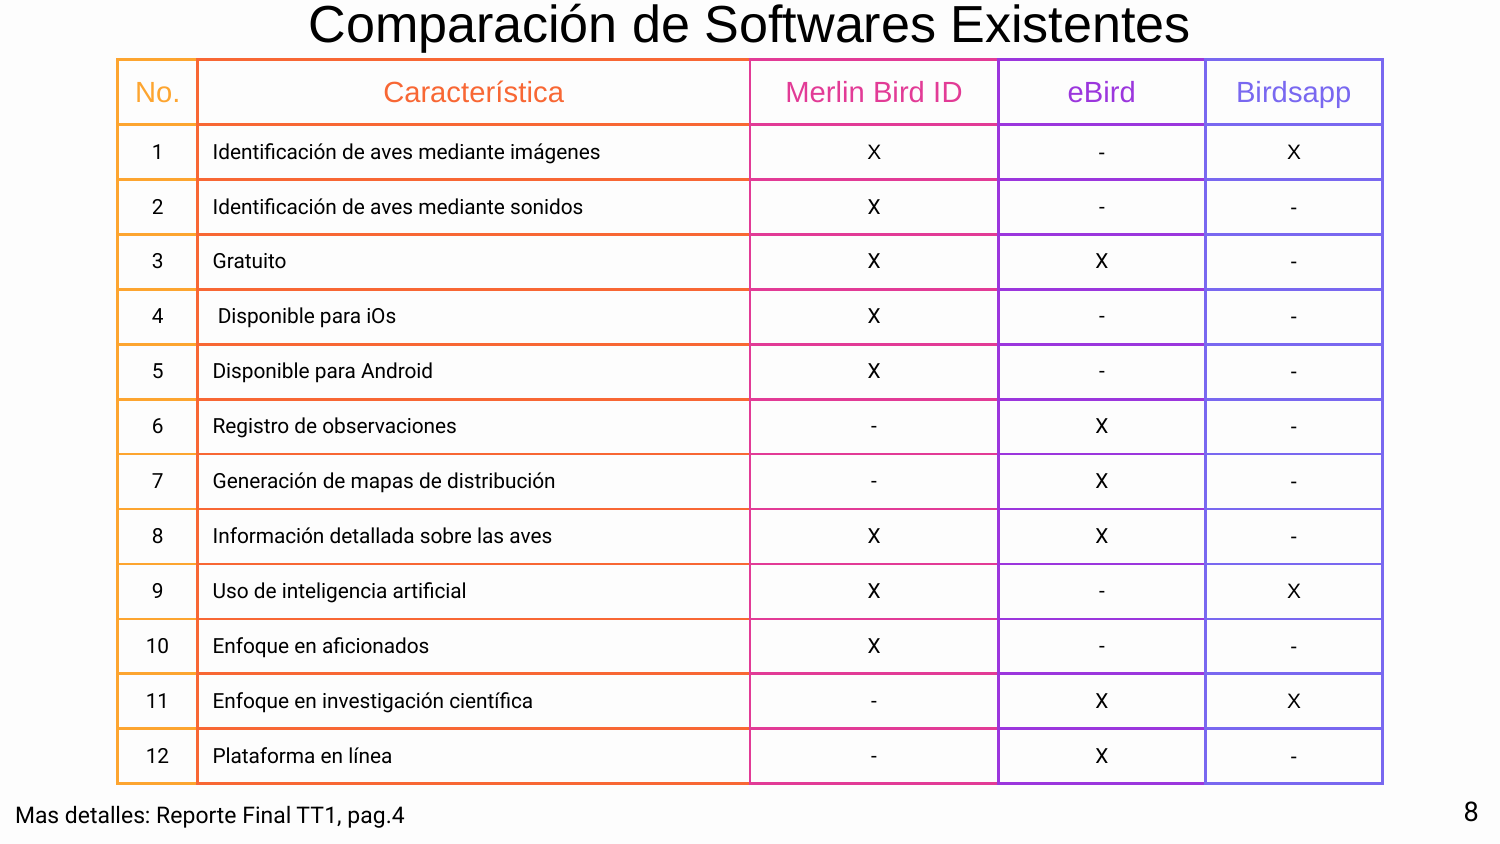

# Comparación de Softwares Existentes
| No. | Característica | Merlin Bird ID | eBird | Birdsapp |
| --- | --- | --- | --- | --- |
| 1 | Identificación de aves mediante imágenes | X | - | X |
| 2 | Identificación de aves mediante sonidos | X | - | - |
| 3 | Gratuito | X | X | - |
| 4 | Disponible para iOs | X | - | - |
| 5 | Disponible para Android | X | - | - |
| 6 | Registro de observaciones | - | X | - |
| 7 | Generación de mapas de distribución | - | X | - |
| 8 | Información detallada sobre las aves | X | X | - |
| 9 | Uso de inteligencia artificial | X | - | X |
| 10 | Enfoque en aficionados | X | - | - |
| 11 | Enfoque en investigación científica | - | X | X |
| 12 | Plataforma en línea | - | X | - |
8
Mas detalles: Reporte Final TT1, pag.4